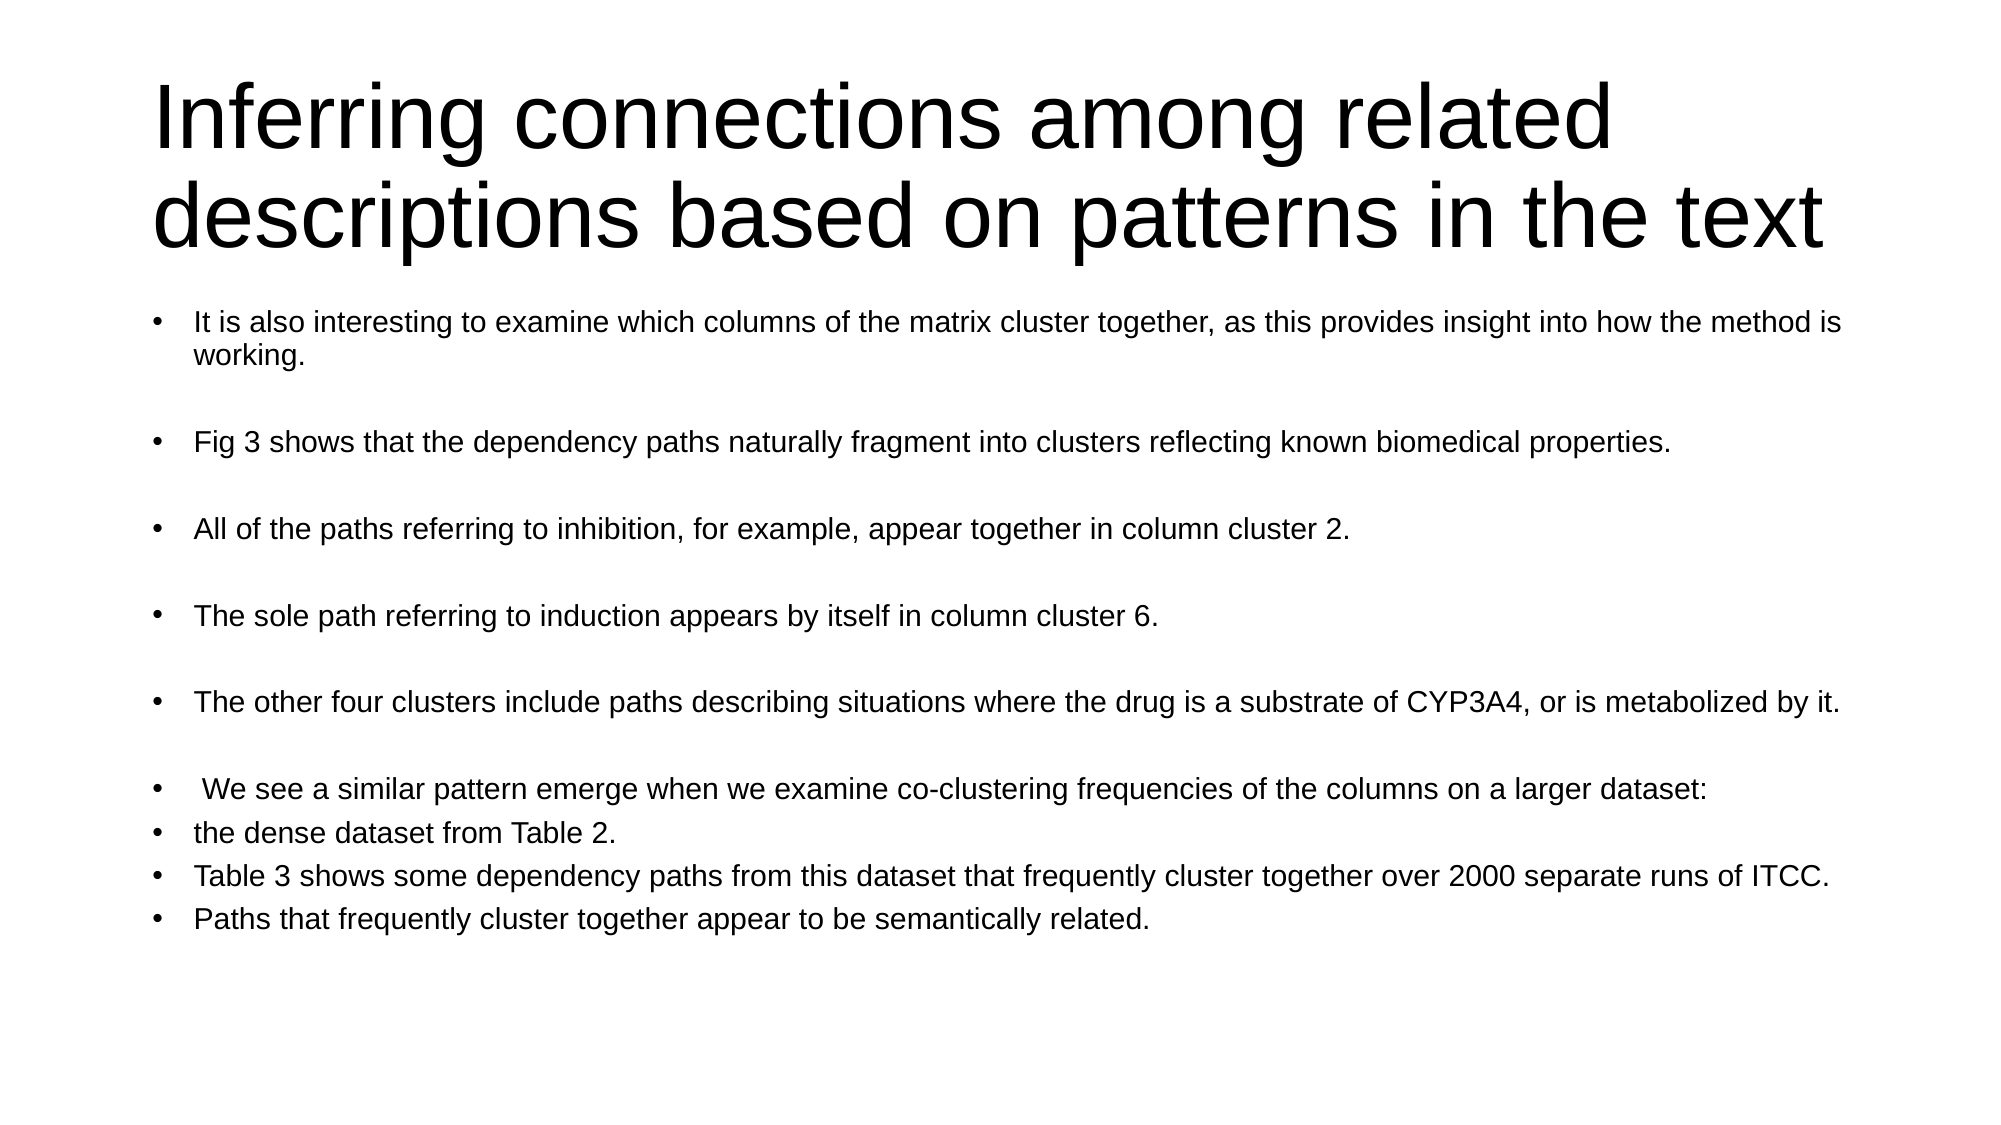

# Inferring connections among related descriptions based on patterns in the text
It is also interesting to examine which columns of the matrix cluster together, as this provides insight into how the method is working.

Fig 3 shows that the dependency paths naturally fragment into clusters reflecting known biomedical properties.

All of the paths referring to inhibition, for example, appear together in column cluster 2.

The sole path referring to induction appears by itself in column cluster 6.

The other four clusters include paths describing situations where the drug is a substrate of CYP3A4, or is metabolized by it.

 We see a similar pattern emerge when we examine co-clustering frequencies of the columns on a larger dataset:
the dense dataset from Table 2.
Table 3 shows some dependency paths from this dataset that frequently cluster together over 2000 separate runs of ITCC.
Paths that frequently cluster together appear to be semantically related.